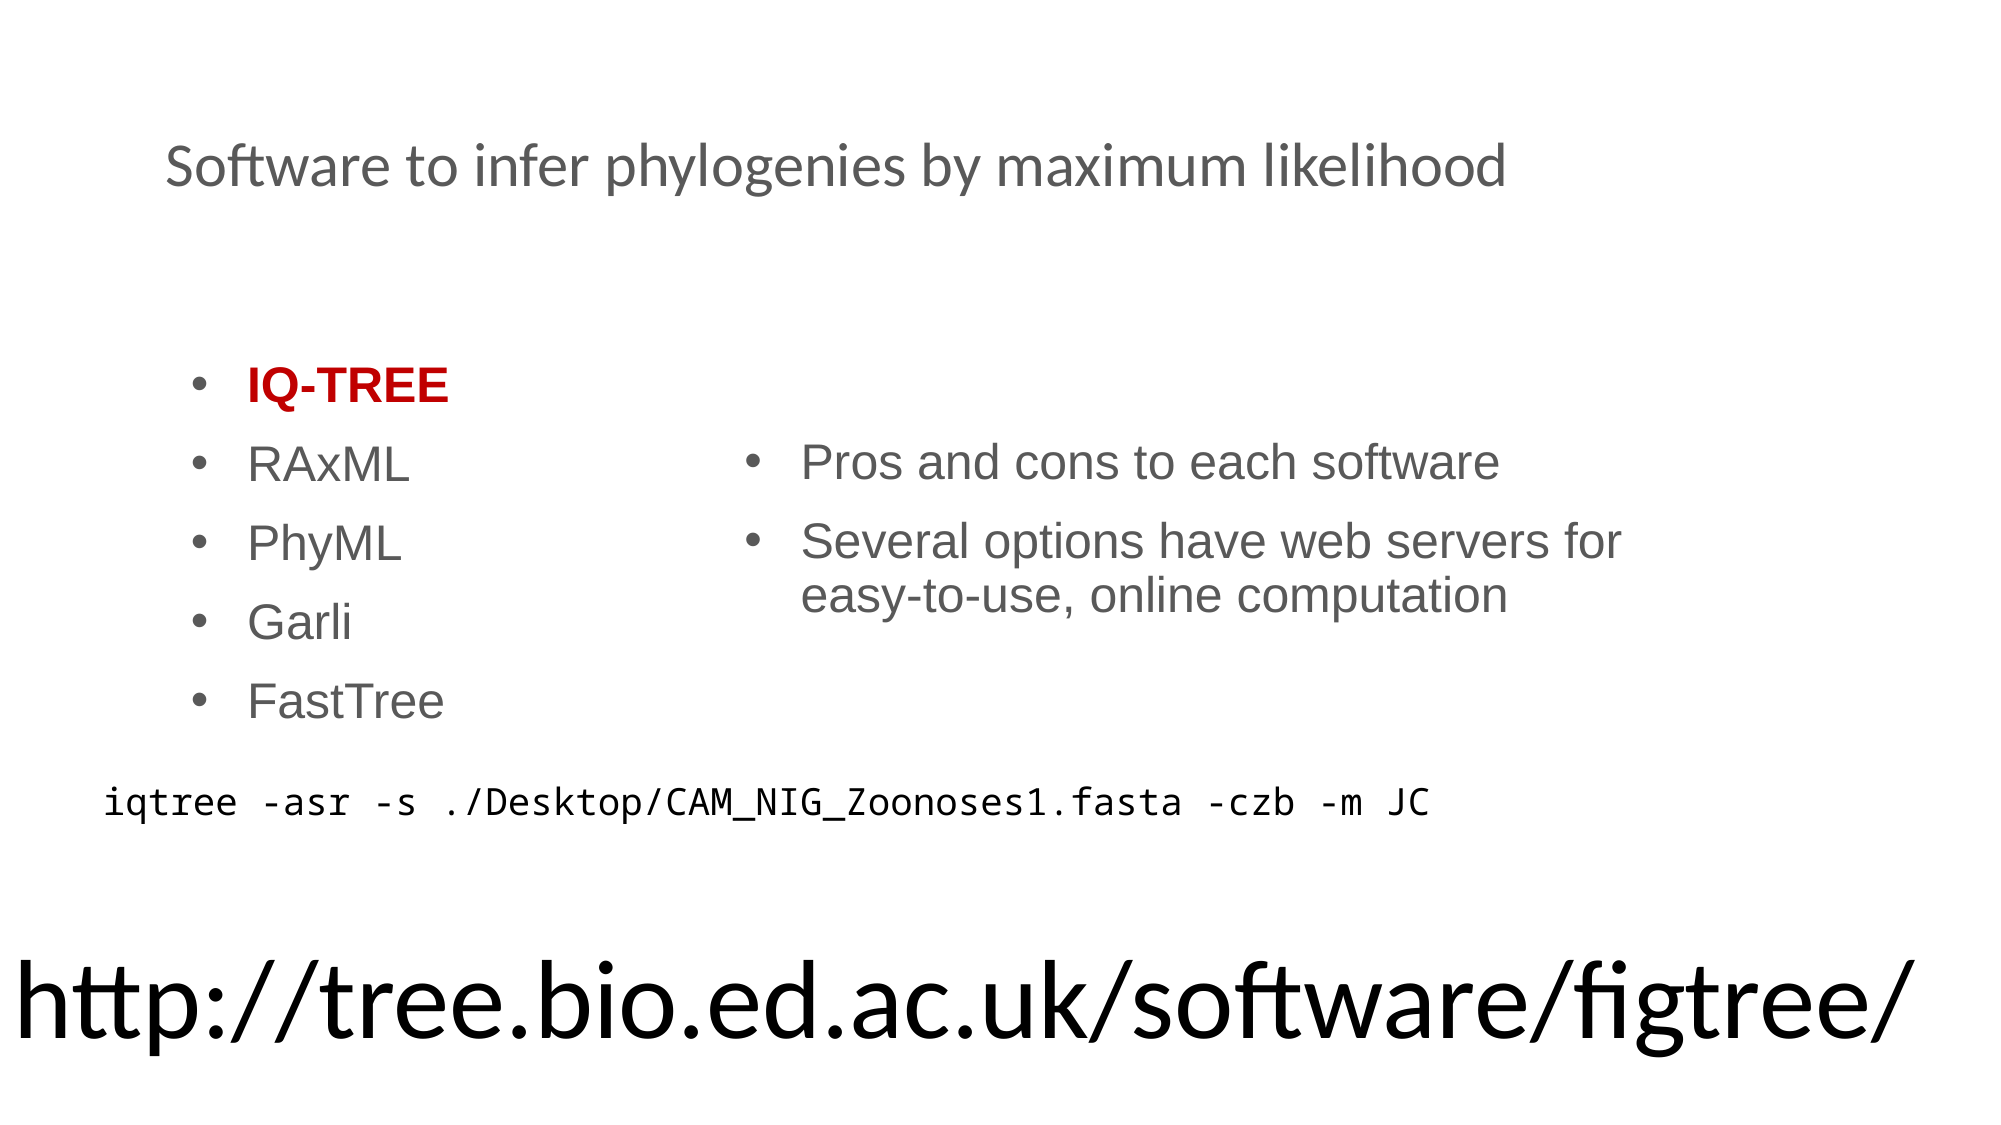

# Software to infer phylogenies by maximum likelihood
Pros and cons to each software
Several options have web servers for easy-to-use, online computation
IQ-TREE
RAxML
PhyML
Garli
FastTree
iqtree -asr -s ./Desktop/CAM_NIG_Zoonoses1.fasta -czb -m JC
http://tree.bio.ed.ac.uk/software/figtree/